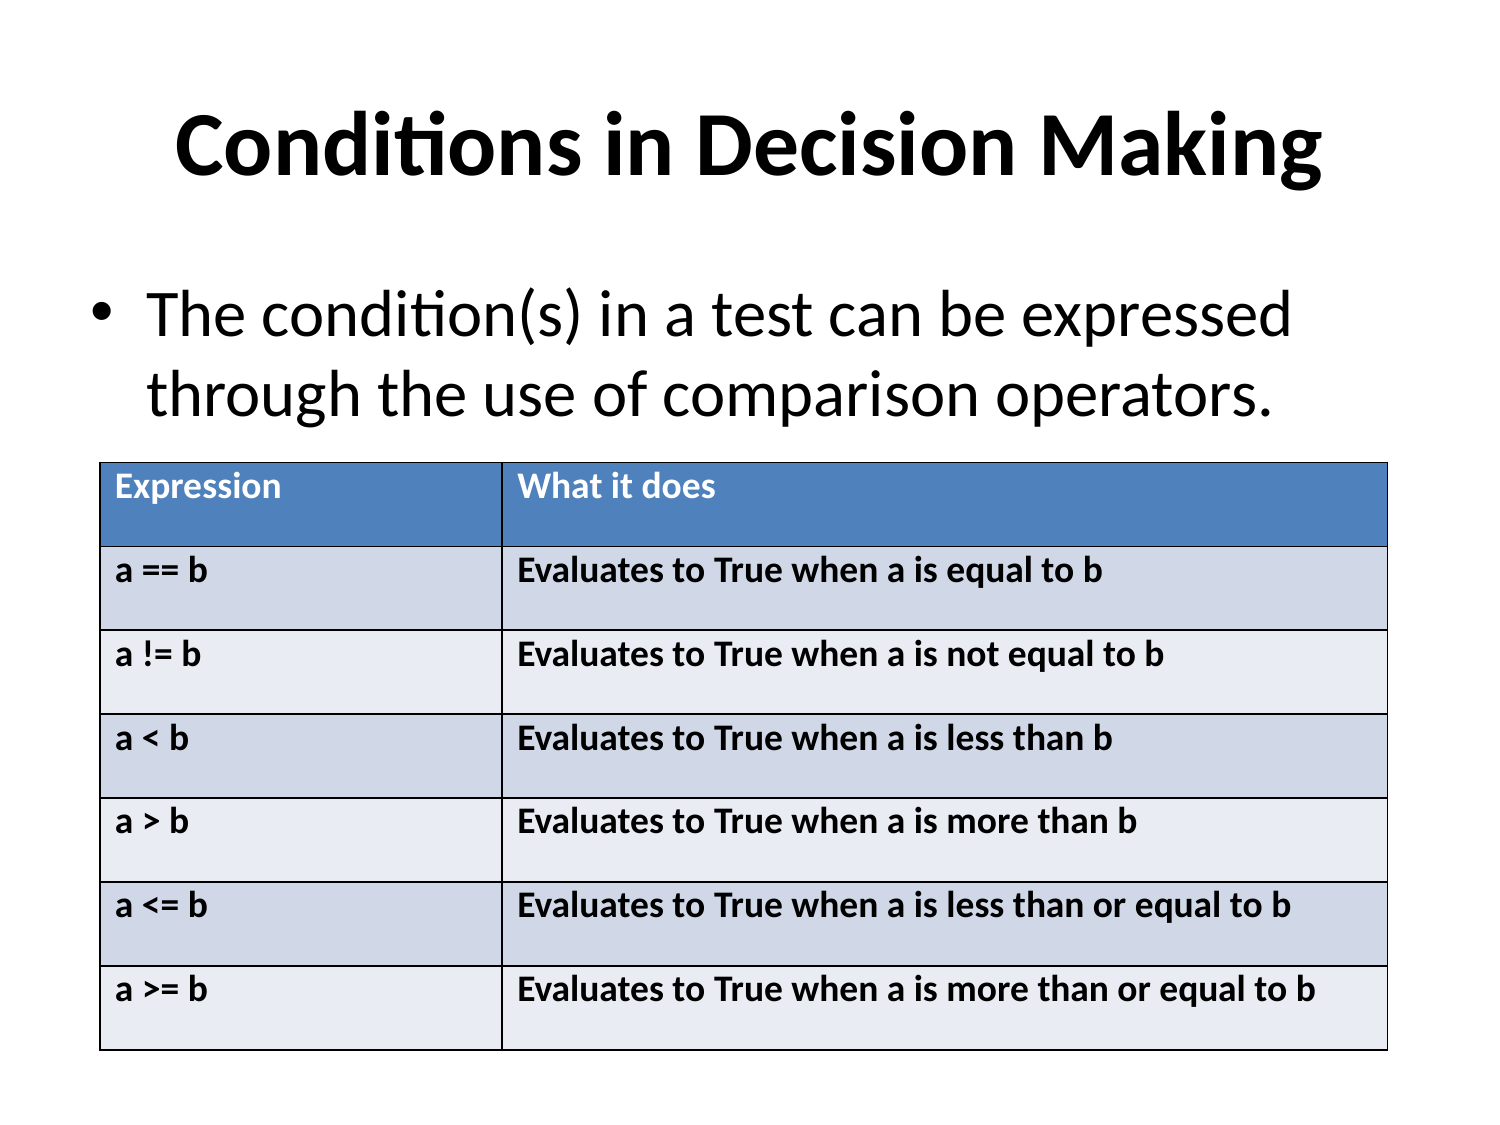

# Conditions in Decision Making
The condition(s) in a test can be expressed through the use of comparison operators.

| Expression | What it does |
| --- | --- |
| a == b | Evaluates to True when a is equal to b |
| a != b | Evaluates to True when a is not equal to b |
| a < b | Evaluates to True when a is less than b |
| a > b | Evaluates to True when a is more than b |
| a <= b | Evaluates to True when a is less than or equal to b |
| a >= b | Evaluates to True when a is more than or equal to b |